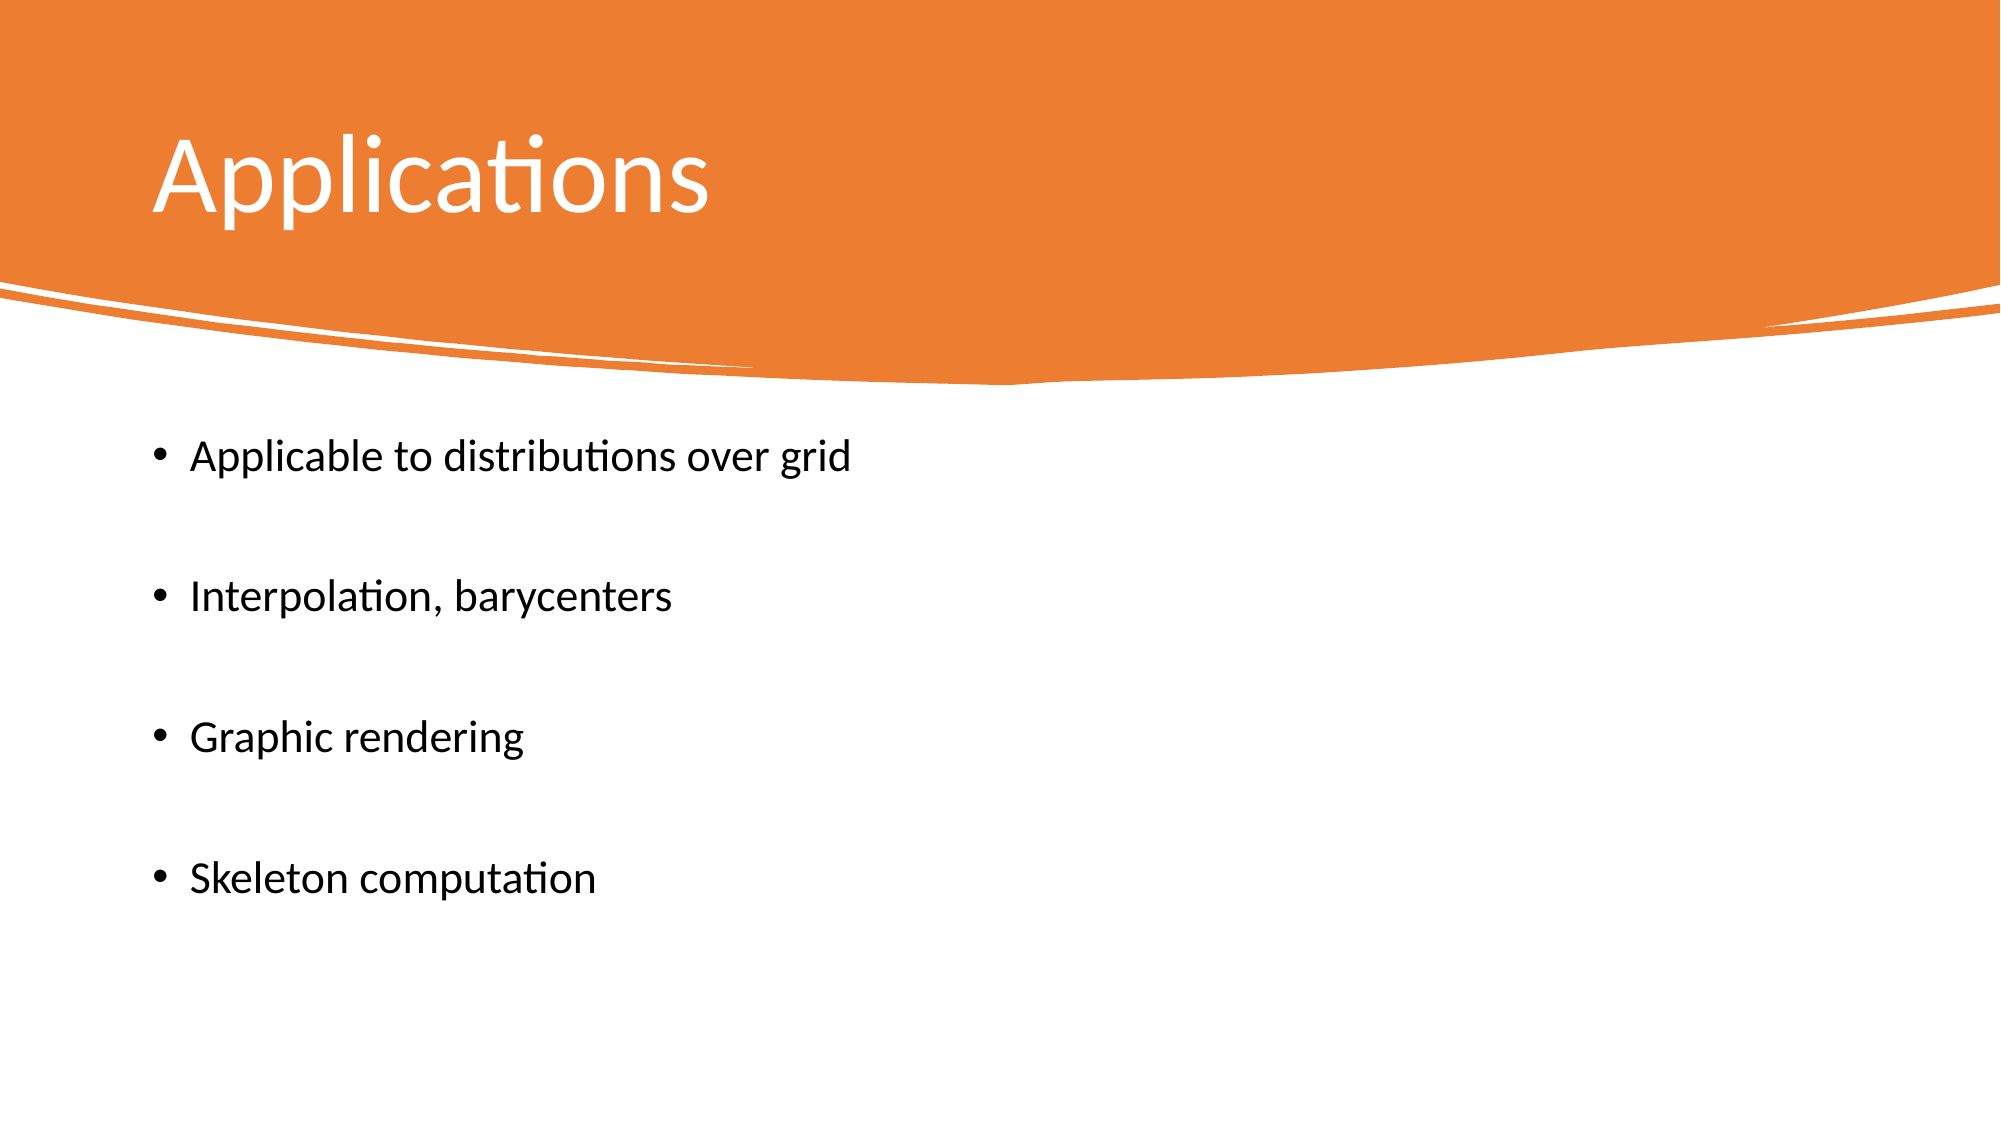

# Applications
Applicable to distributions over grid

Interpolation, barycenters

Graphic rendering

Skeleton computation
22